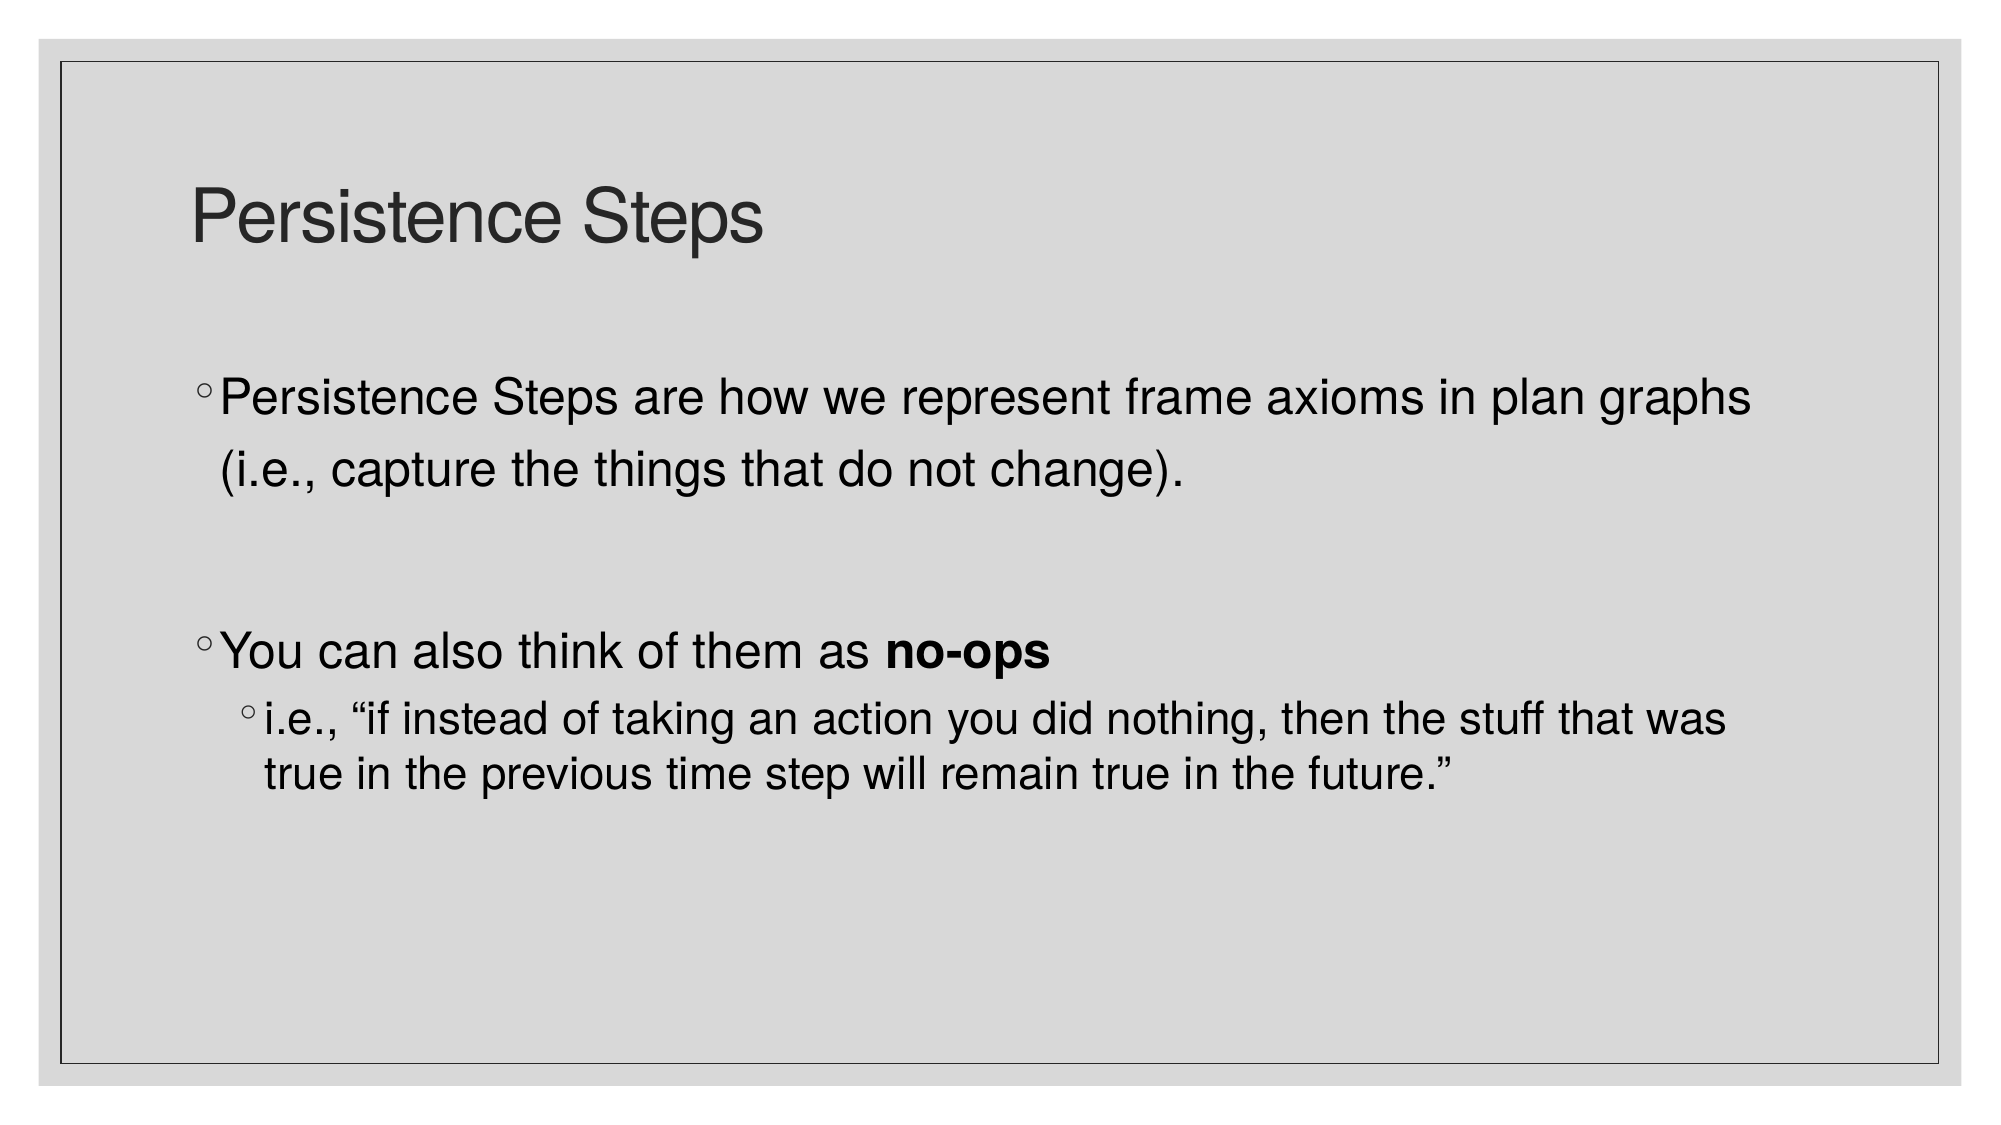

# Persistence Steps
Persistence Steps are how we represent frame axioms in plan graphs (i.e., capture the things that do not change).

You can also think of them as no-ops
i.e., “if instead of taking an action you did nothing, then the stuff that was true in the previous time step will remain true in the future.”